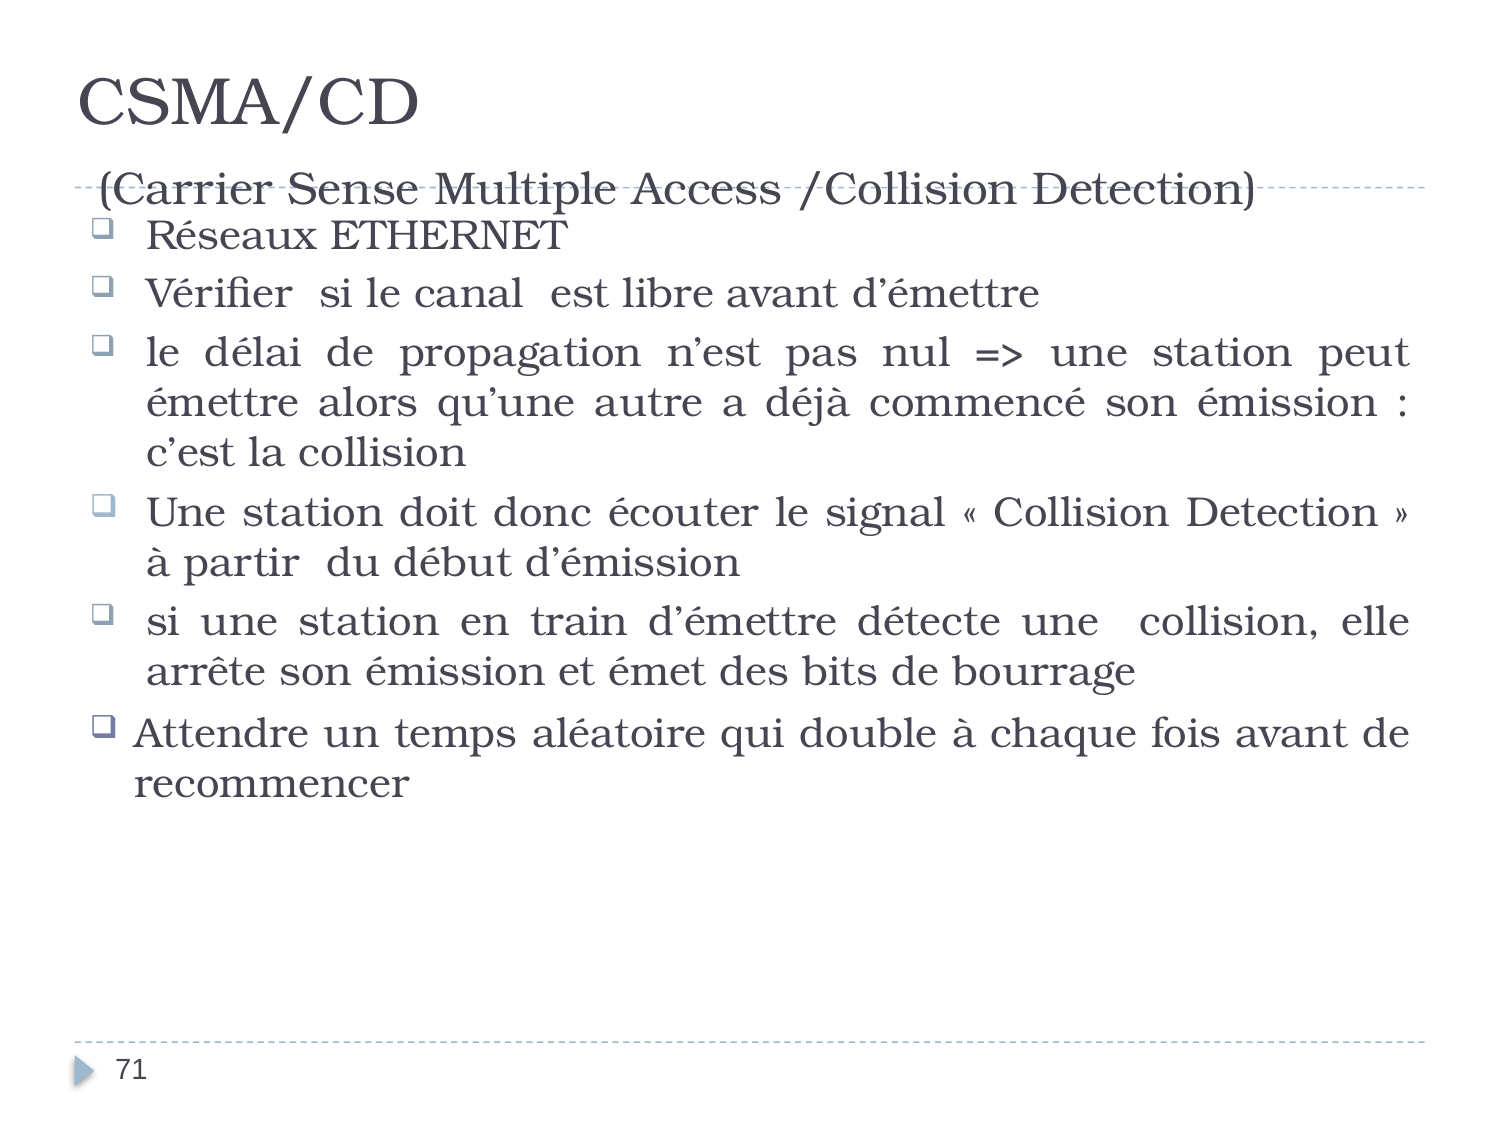

# CSMA/CD (Carrier Sense Multiple Access /Collision Detection)
Réseaux ETHERNET
Vérifier  si le canal  est libre avant d’émettre
le délai de propagation n’est pas nul => une station peut émettre alors qu’une autre a déjà commencé son émission : c’est la collision
Une station doit donc écouter le signal « Collision Detection » à partir  du début d’émission
si une station en train d’émettre détecte une  collision, elle arrête son émission et émet des bits de bourrage
Attendre un temps aléatoire qui double à chaque fois avant de recommencer
71